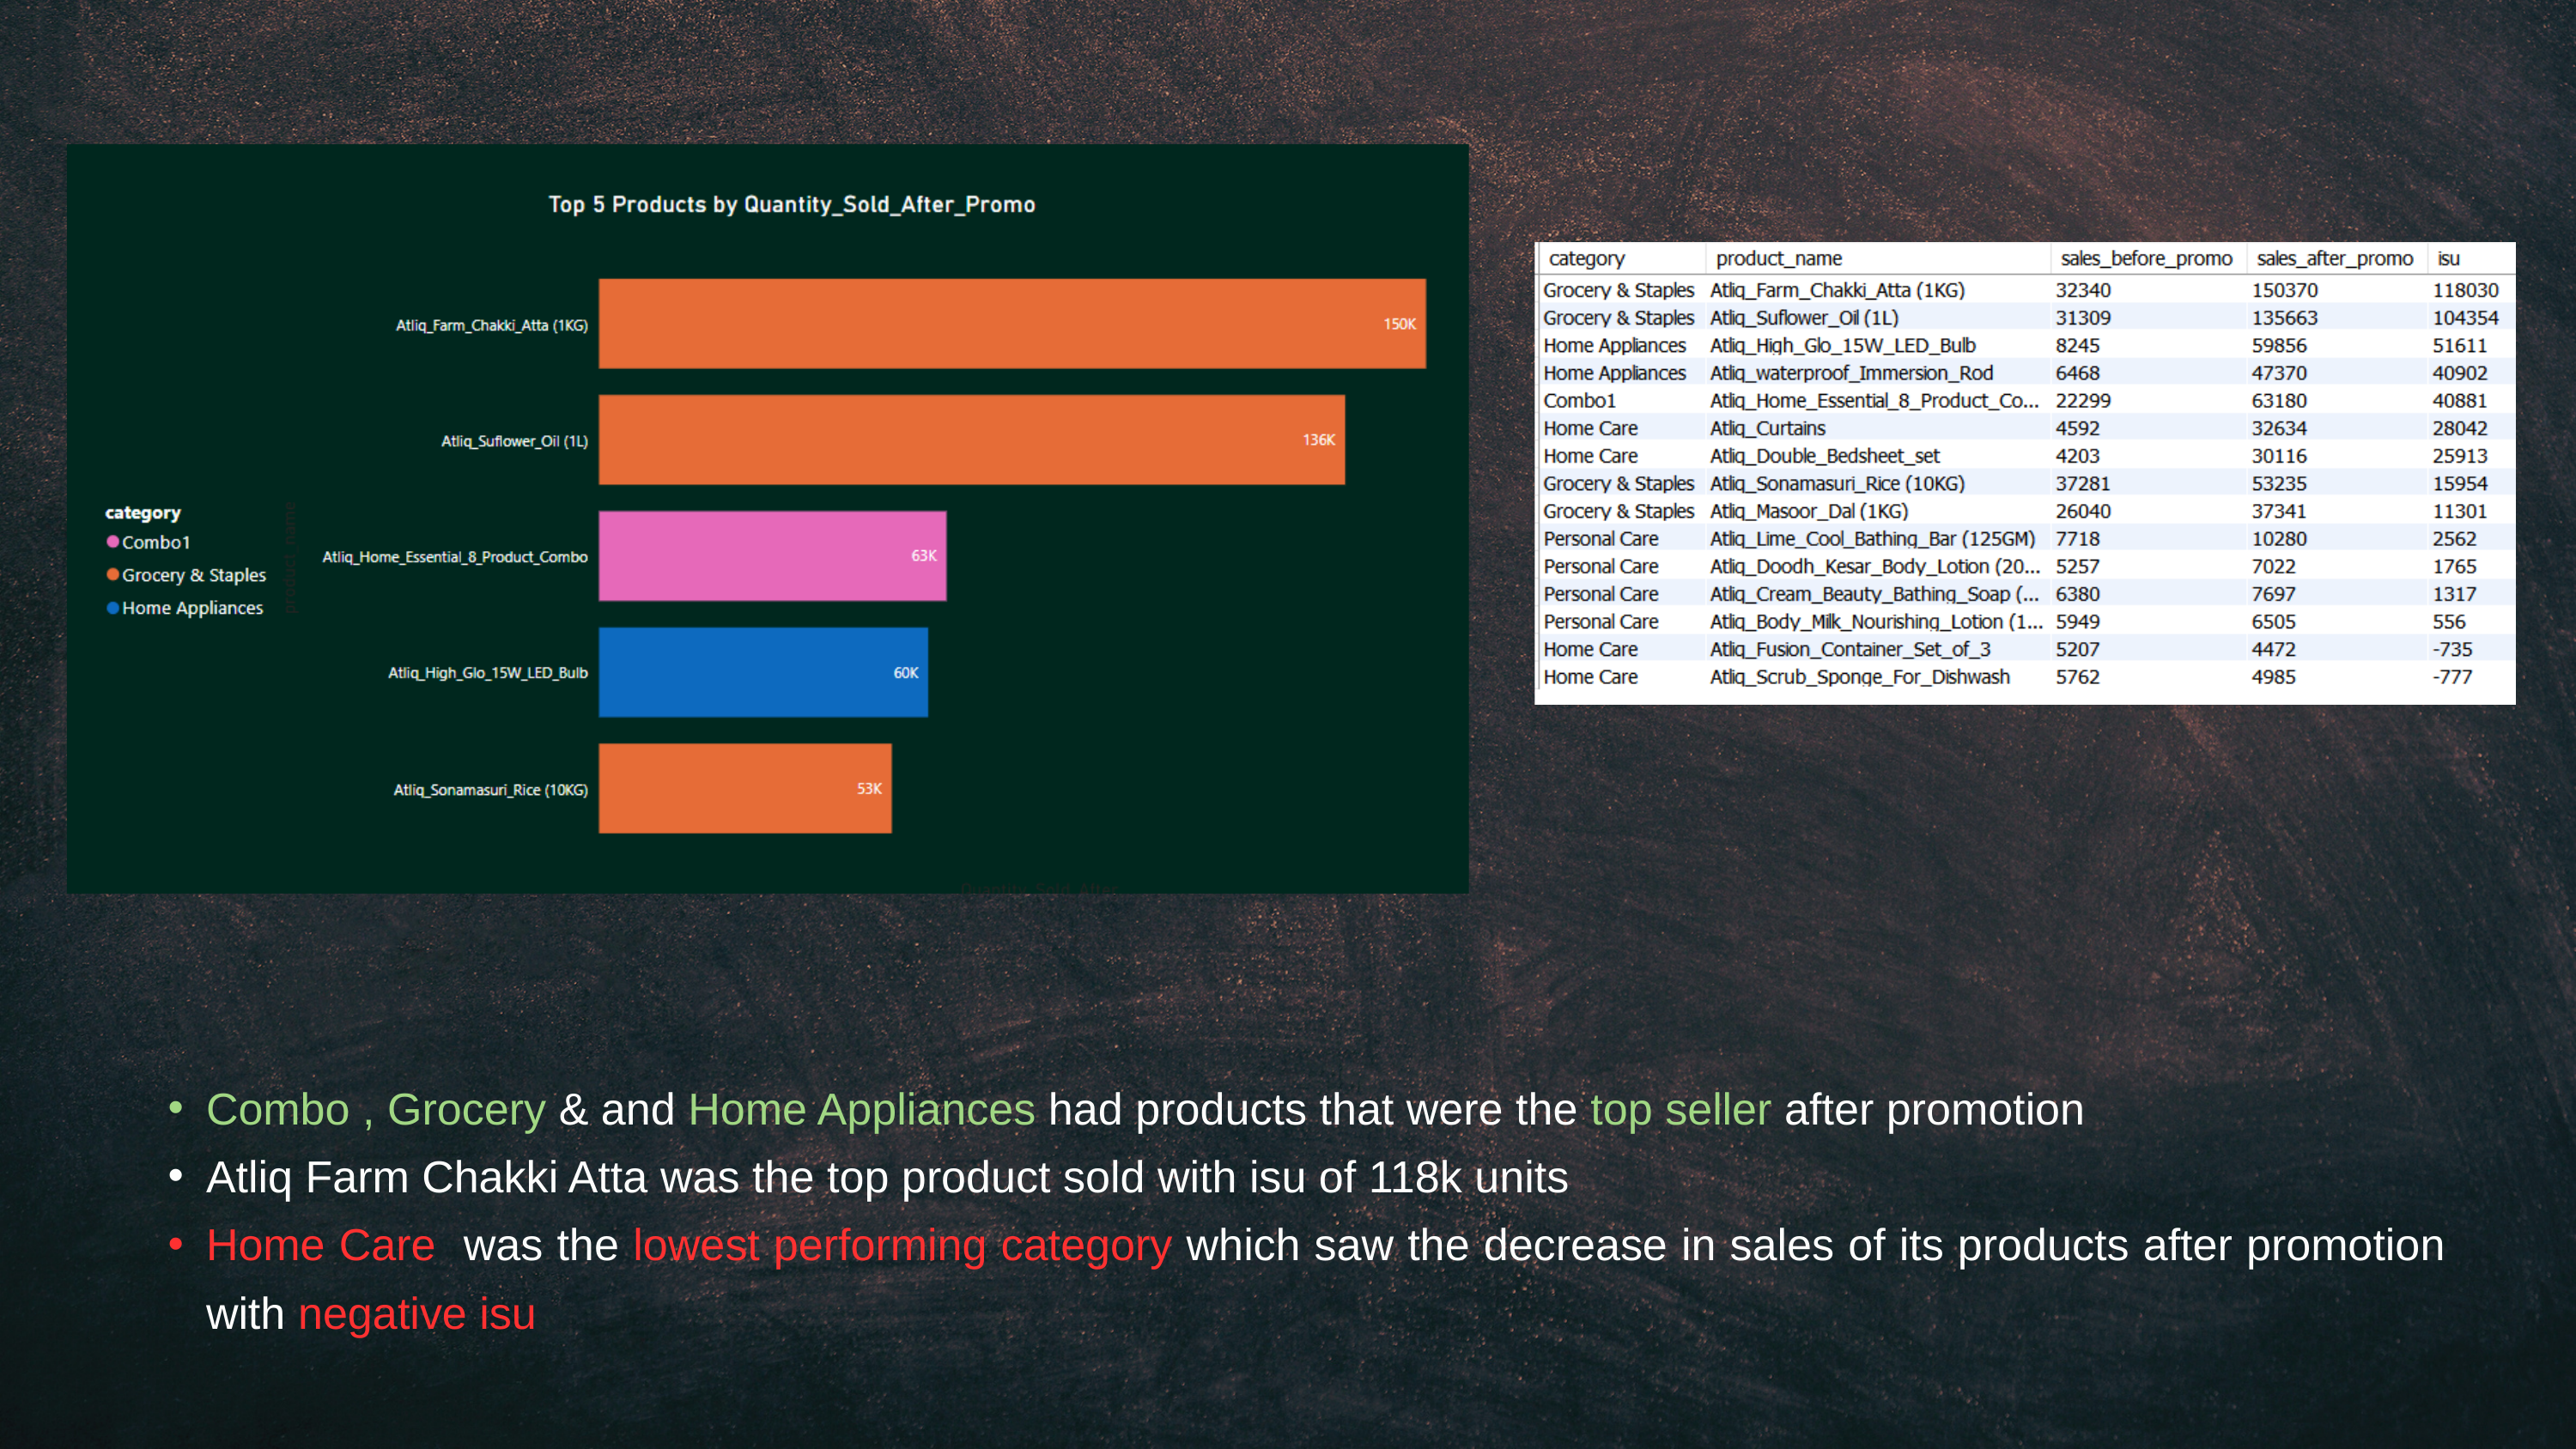

Combo , Grocery & and Home Appliances had products that were the top seller after promotion
Atliq Farm Chakki Atta was the top product sold with isu of 118k units
Home Care  was the lowest performing category which saw the decrease in sales of its products after promotion with negative isu